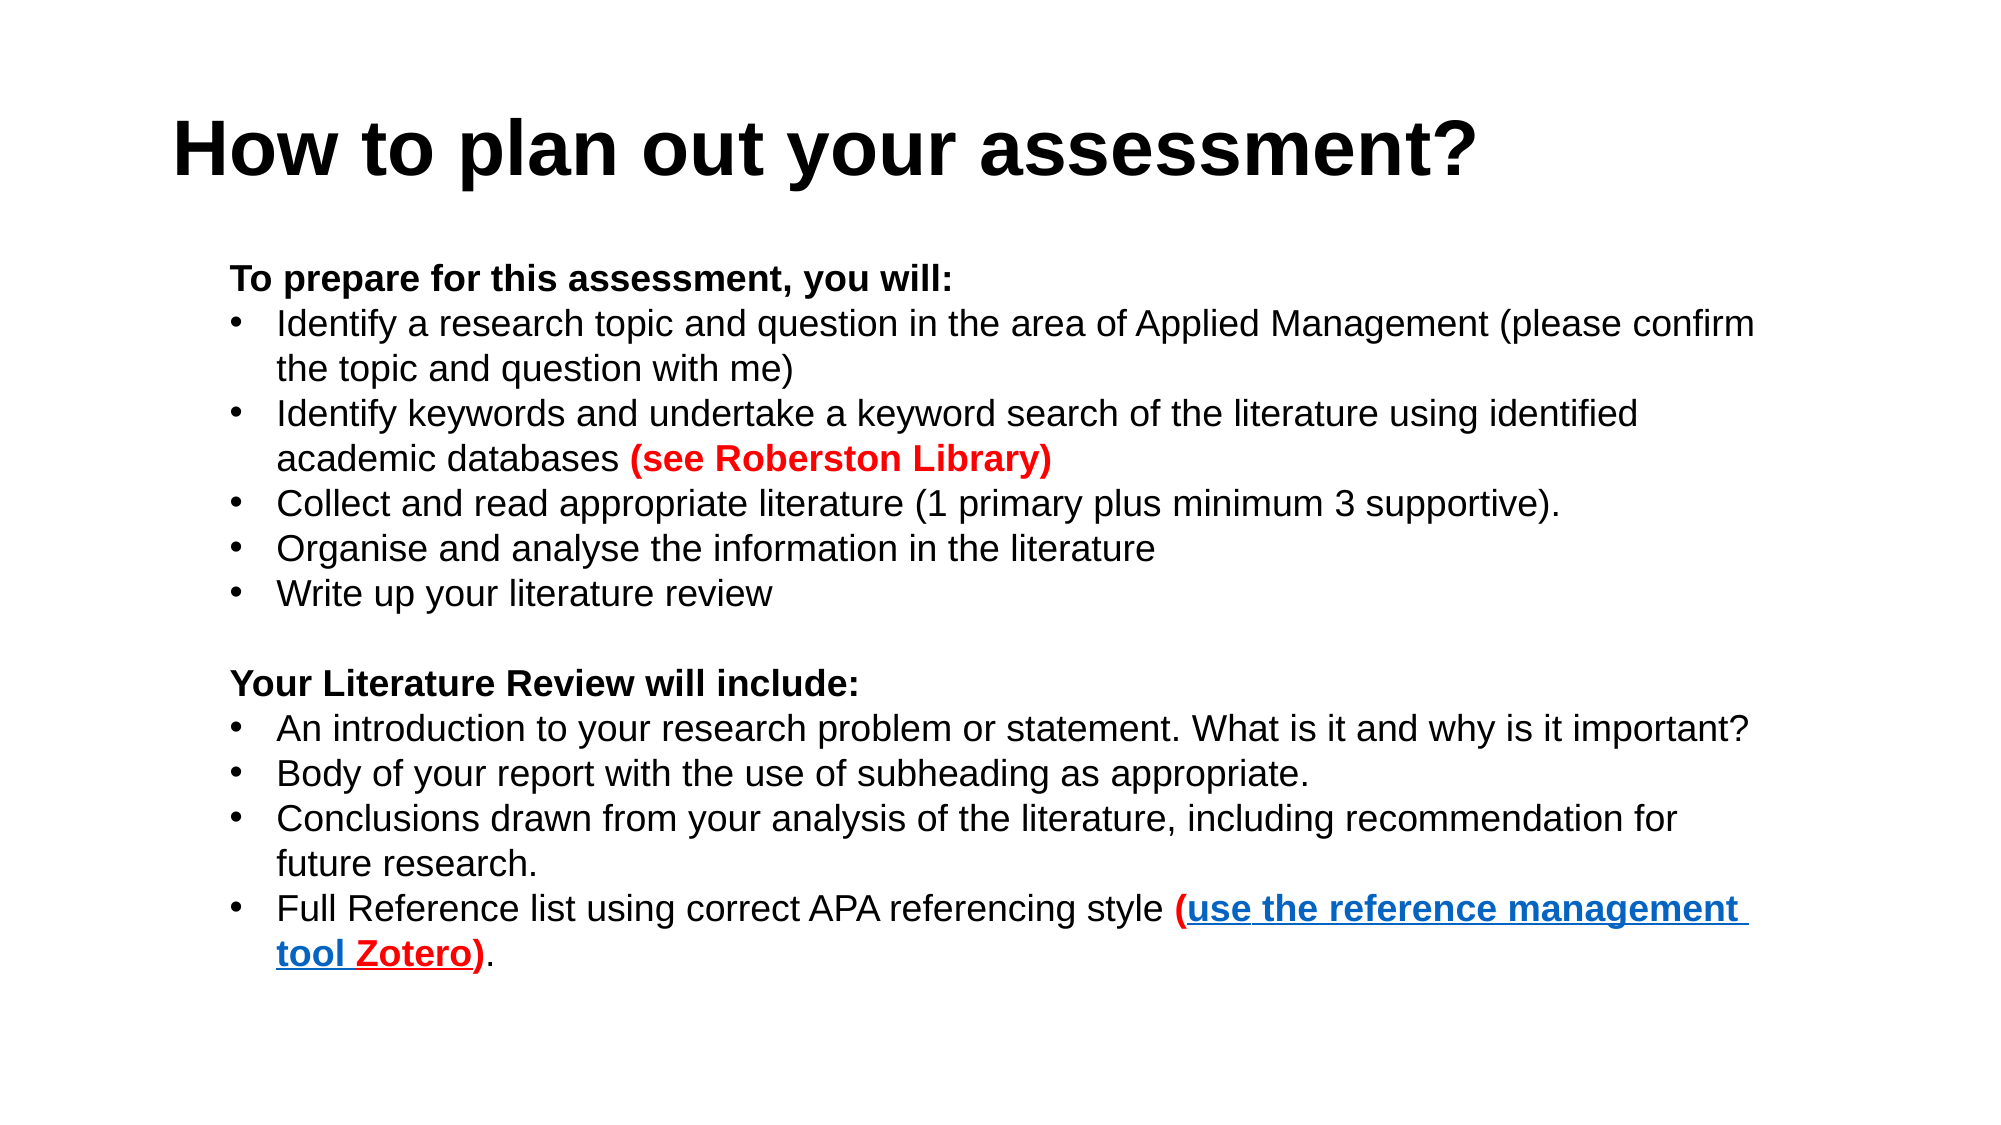

# How to plan out your assessment?
To prepare for this assessment, you will:
Identify a research topic and question in the area of Applied Management (please confirm the topic and question with me)
Identify keywords and undertake a keyword search of the literature using identified academic databases (see Roberston Library)
Collect and read appropriate literature (1 primary plus minimum 3 supportive).
Organise and analyse the information in the literature
Write up your literature review

Your Literature Review will include:
An introduction to your research problem or statement. What is it and why is it important?
Body of your report with the use of subheading as appropriate.
Conclusions drawn from your analysis of the literature, including recommendation for future research.
Full Reference list using correct APA referencing style (use the reference management tool Zotero).